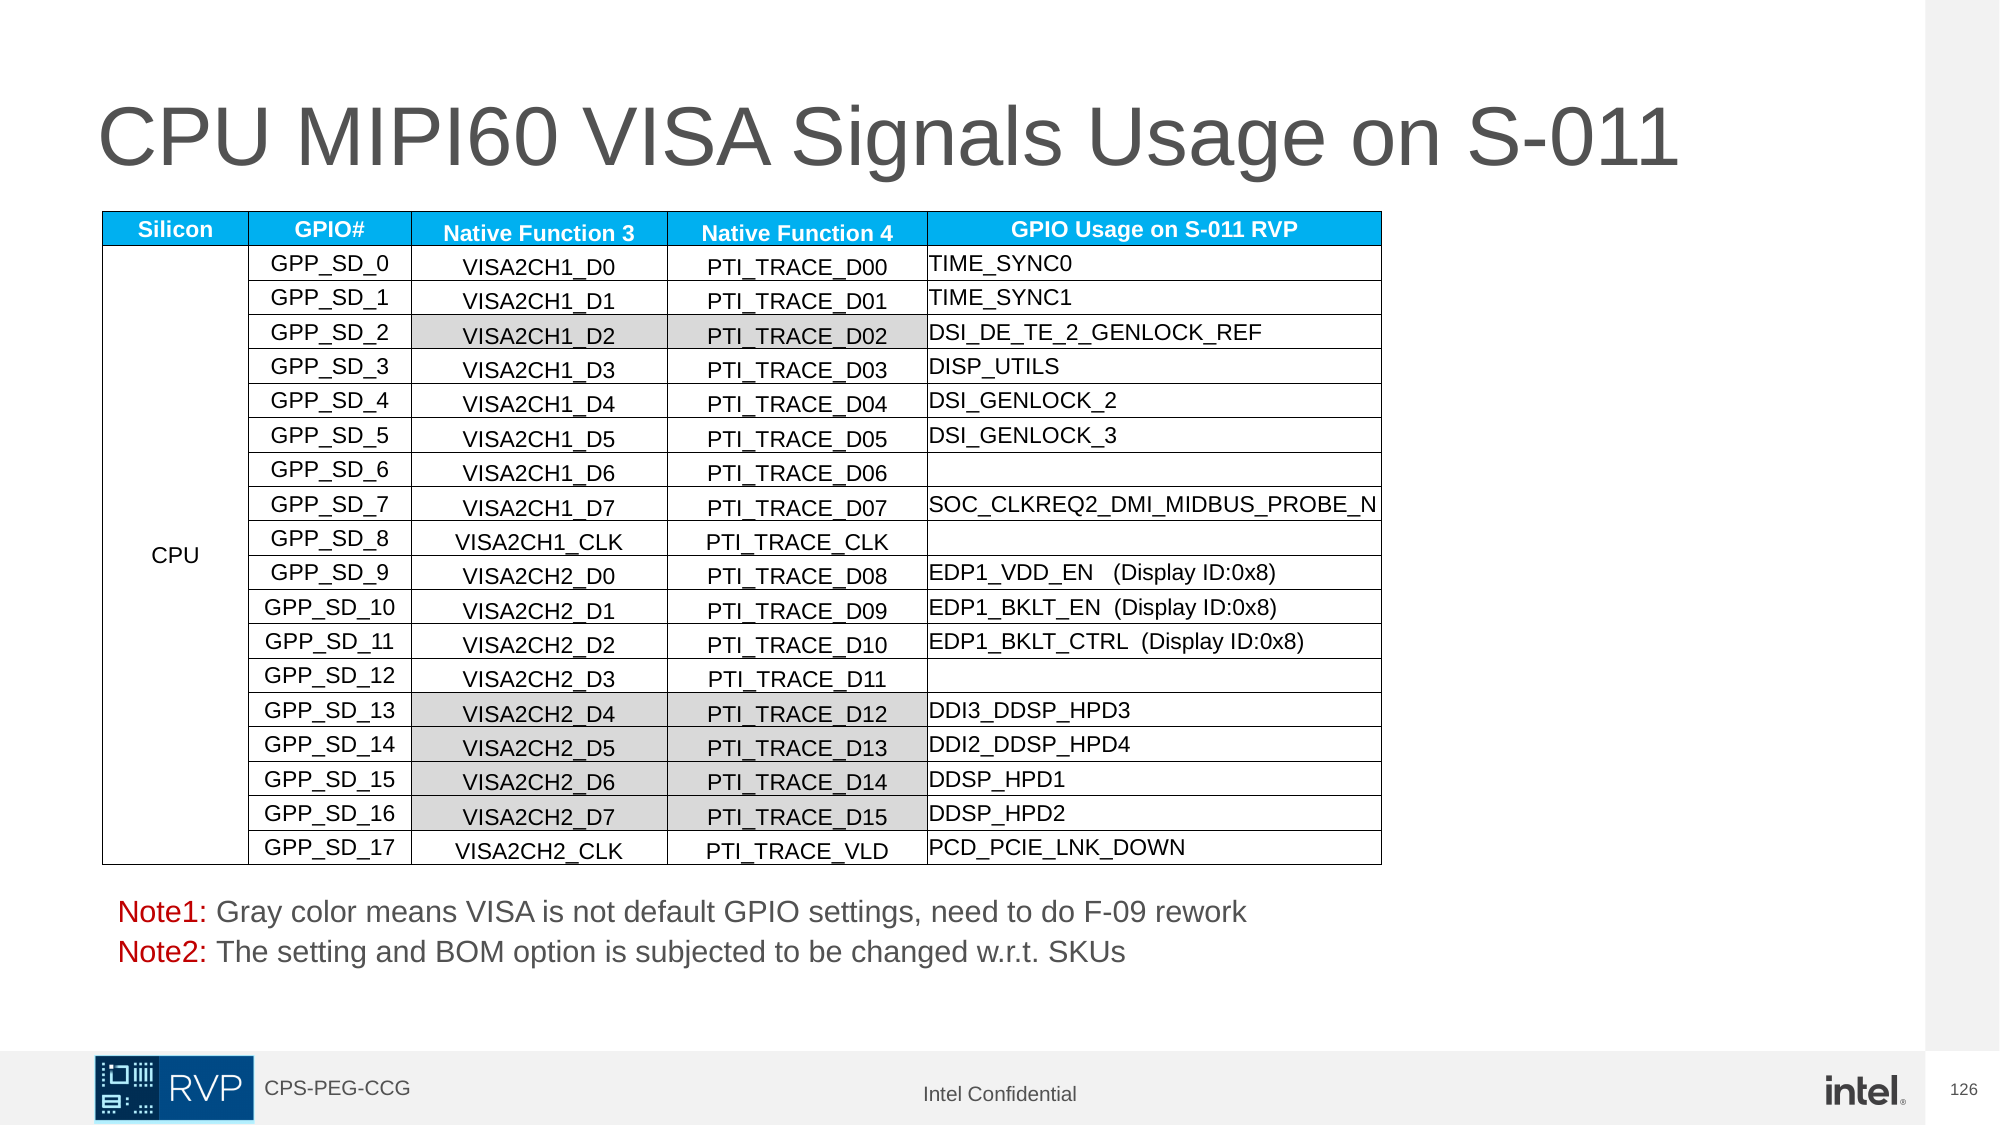

# CPU MIPI60 VISA Signals Usage on S-011
| Silicon | GPIO# | Native Function 3 | Native Function 4 | GPIO Usage on S-011 RVP |
| --- | --- | --- | --- | --- |
| CPU | GPP\_SD\_0 | VISA2CH1\_D0 | PTI\_TRACE\_D00 | TIME\_SYNC0 |
|  | GPP\_SD\_1 | VISA2CH1\_D1 | PTI\_TRACE\_D01 | TIME\_SYNC1 |
|  | GPP\_SD\_2 | VISA2CH1\_D2 | PTI\_TRACE\_D02 | DSI\_DE\_TE\_2\_GENLOCK\_REF |
|  | GPP\_SD\_3 | VISA2CH1\_D3 | PTI\_TRACE\_D03 | DISP\_UTILS |
|  | GPP\_SD\_4 | VISA2CH1\_D4 | PTI\_TRACE\_D04 | DSI\_GENLOCK\_2 |
|  | GPP\_SD\_5 | VISA2CH1\_D5 | PTI\_TRACE\_D05 | DSI\_GENLOCK\_3 |
|  | GPP\_SD\_6 | VISA2CH1\_D6 | PTI\_TRACE\_D06 |  |
|  | GPP\_SD\_7 | VISA2CH1\_D7 | PTI\_TRACE\_D07 | SOC\_CLKREQ2\_DMI\_MIDBUS\_PROBE\_N |
|  | GPP\_SD\_8 | VISA2CH1\_CLK | PTI\_TRACE\_CLK |  |
|  | GPP\_SD\_9 | VISA2CH2\_D0 | PTI\_TRACE\_D08 | EDP1\_VDD\_EN (Display ID:0x8) |
|  | GPP\_SD\_10 | VISA2CH2\_D1 | PTI\_TRACE\_D09 | EDP1\_BKLT\_EN (Display ID:0x8) |
|  | GPP\_SD\_11 | VISA2CH2\_D2 | PTI\_TRACE\_D10 | EDP1\_BKLT\_CTRL (Display ID:0x8) |
|  | GPP\_SD\_12 | VISA2CH2\_D3 | PTI\_TRACE\_D11 |  |
|  | GPP\_SD\_13 | VISA2CH2\_D4 | PTI\_TRACE\_D12 | DDI3\_DDSP\_HPD3 |
|  | GPP\_SD\_14 | VISA2CH2\_D5 | PTI\_TRACE\_D13 | DDI2\_DDSP\_HPD4 |
|  | GPP\_SD\_15 | VISA2CH2\_D6 | PTI\_TRACE\_D14 | DDSP\_HPD1 |
|  | GPP\_SD\_16 | VISA2CH2\_D7 | PTI\_TRACE\_D15 | DDSP\_HPD2 |
|  | GPP\_SD\_17 | VISA2CH2\_CLK | PTI\_TRACE\_VLD | PCD\_PCIE\_LNK\_DOWN |

Note1: Gray color means VISA is not default GPIO settings, need to do F-09 rework
Note2: The setting and BOM option is subjected to be changed w.r.t. SKUs